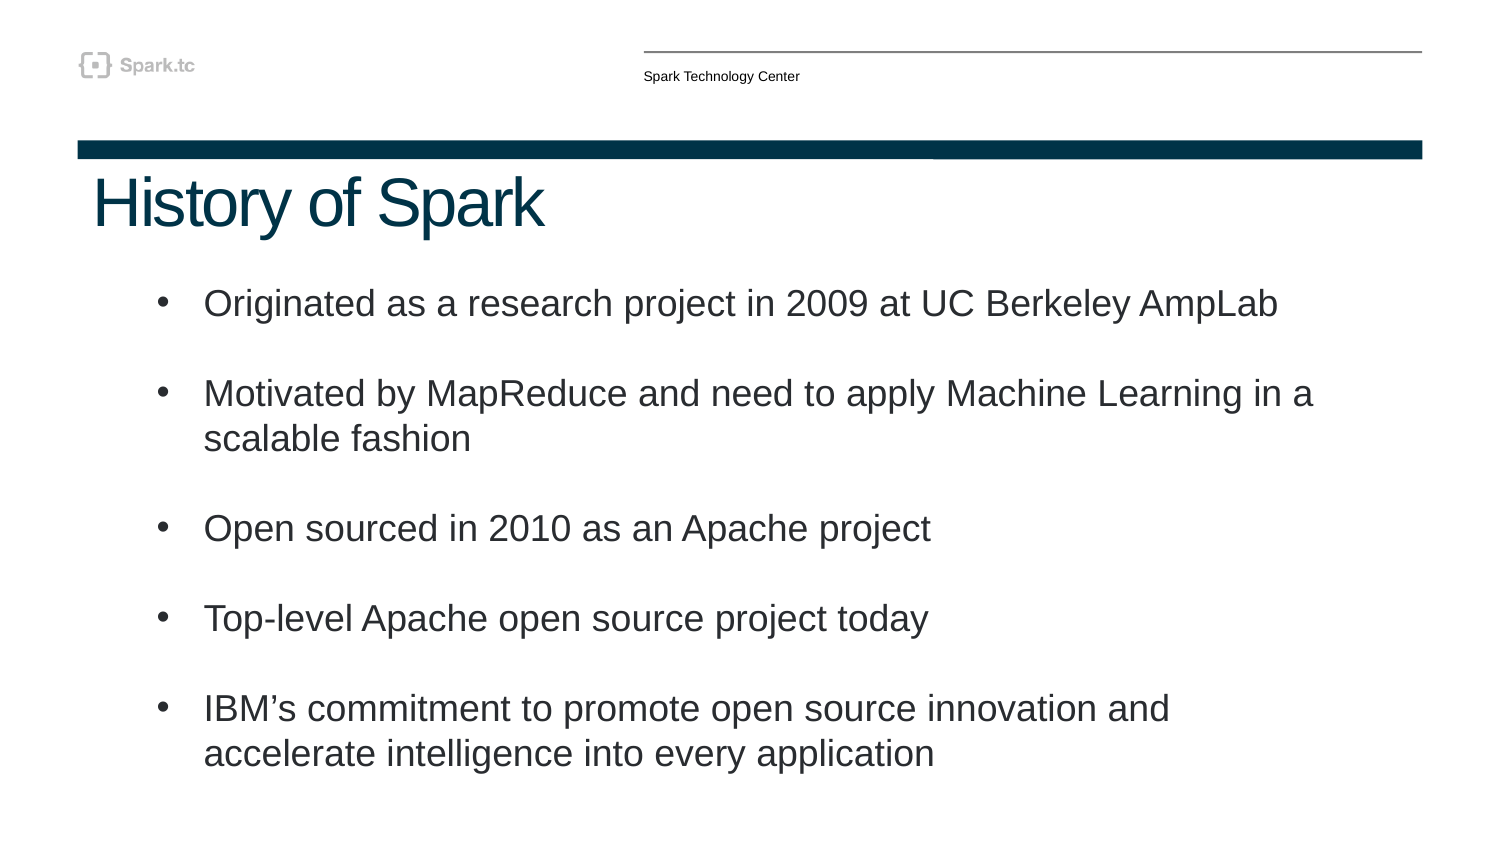

# History of Spark
Originated as a research project in 2009 at UC Berkeley AmpLab

Motivated by MapReduce and need to apply Machine Learning in a scalable fashion

Open sourced in 2010 as an Apache project

Top-level Apache open source project today

IBM’s commitment to promote open source innovation and accelerate intelligence into every application